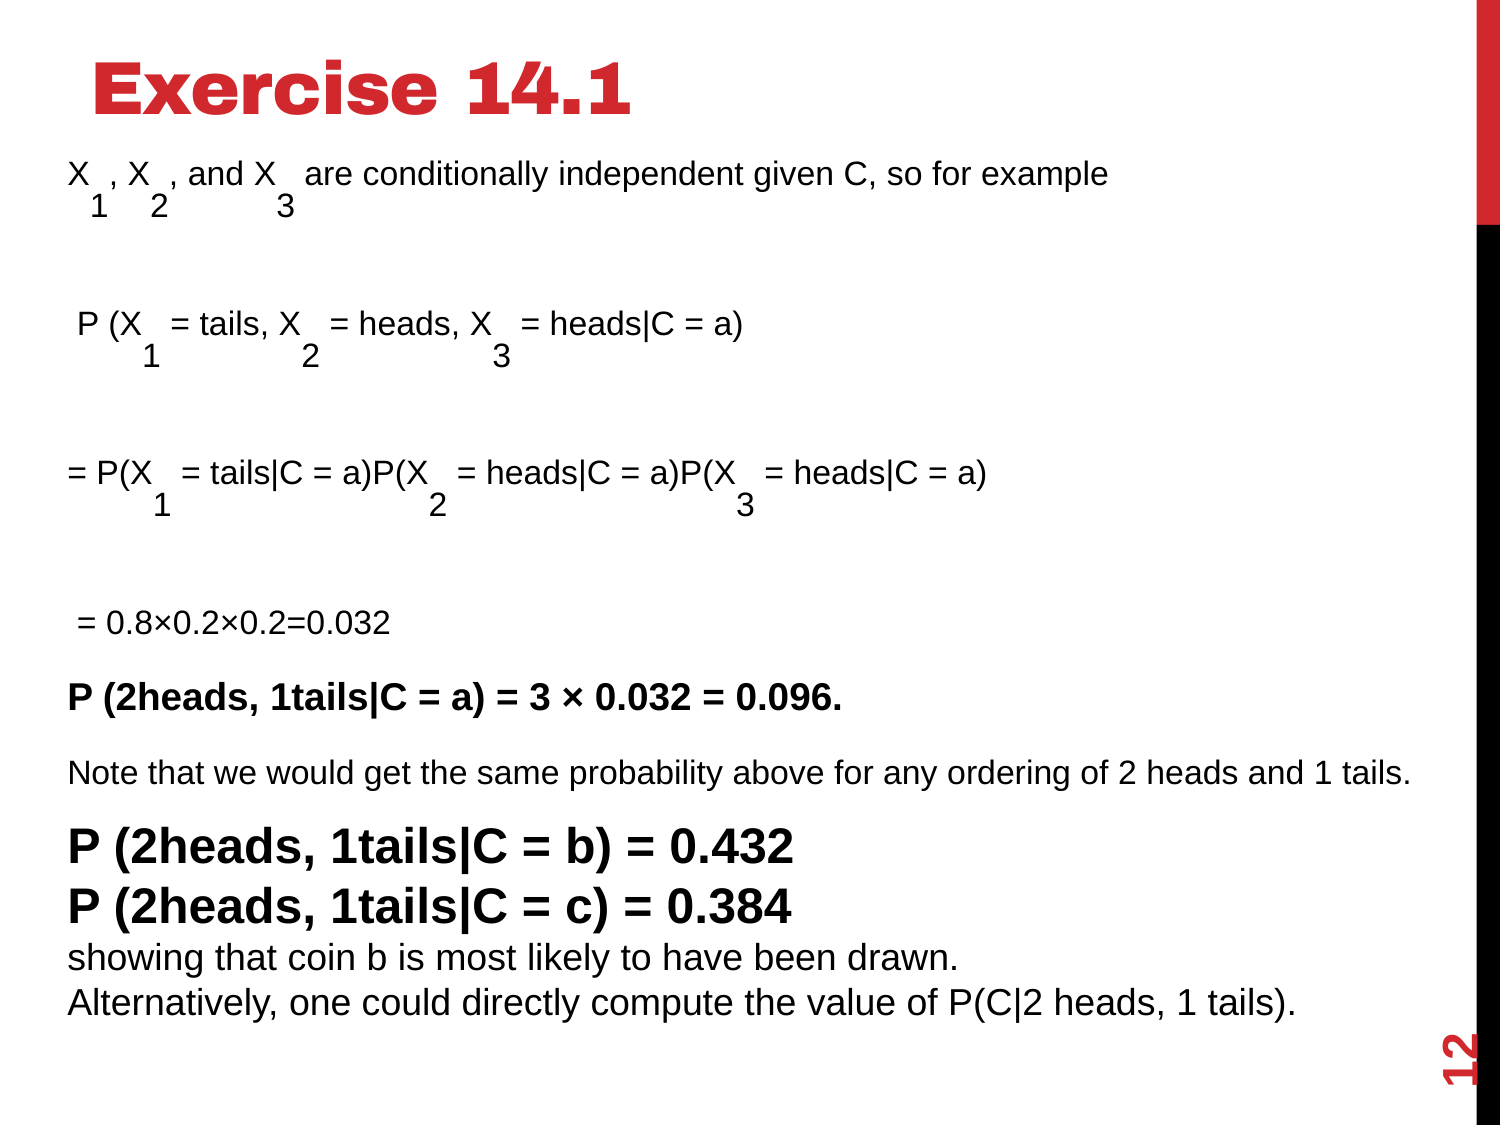

# Exercise 14.1
X1, X2, and X3 are conditionally independent given C, so for example

 P (X1 = tails, X2 = heads, X3 = heads|C = a)

= P(X1 = tails|C = a)P(X2 = heads|C = a)P(X3 = heads|C = a)

 = 0.8×0.2×0.2=0.032
P (2heads, 1tails|C = a) = 3 × 0.032 = 0.096.
Note that we would get the same probability above for any ordering of 2 heads and 1 tails.
P (2heads, 1tails|C = b) = 0.432
P (2heads, 1tails|C = c) = 0.384
showing that coin b is most likely to have been drawn.
Alternatively, one could directly compute the value of P(C|2 heads, 1 tails).

12